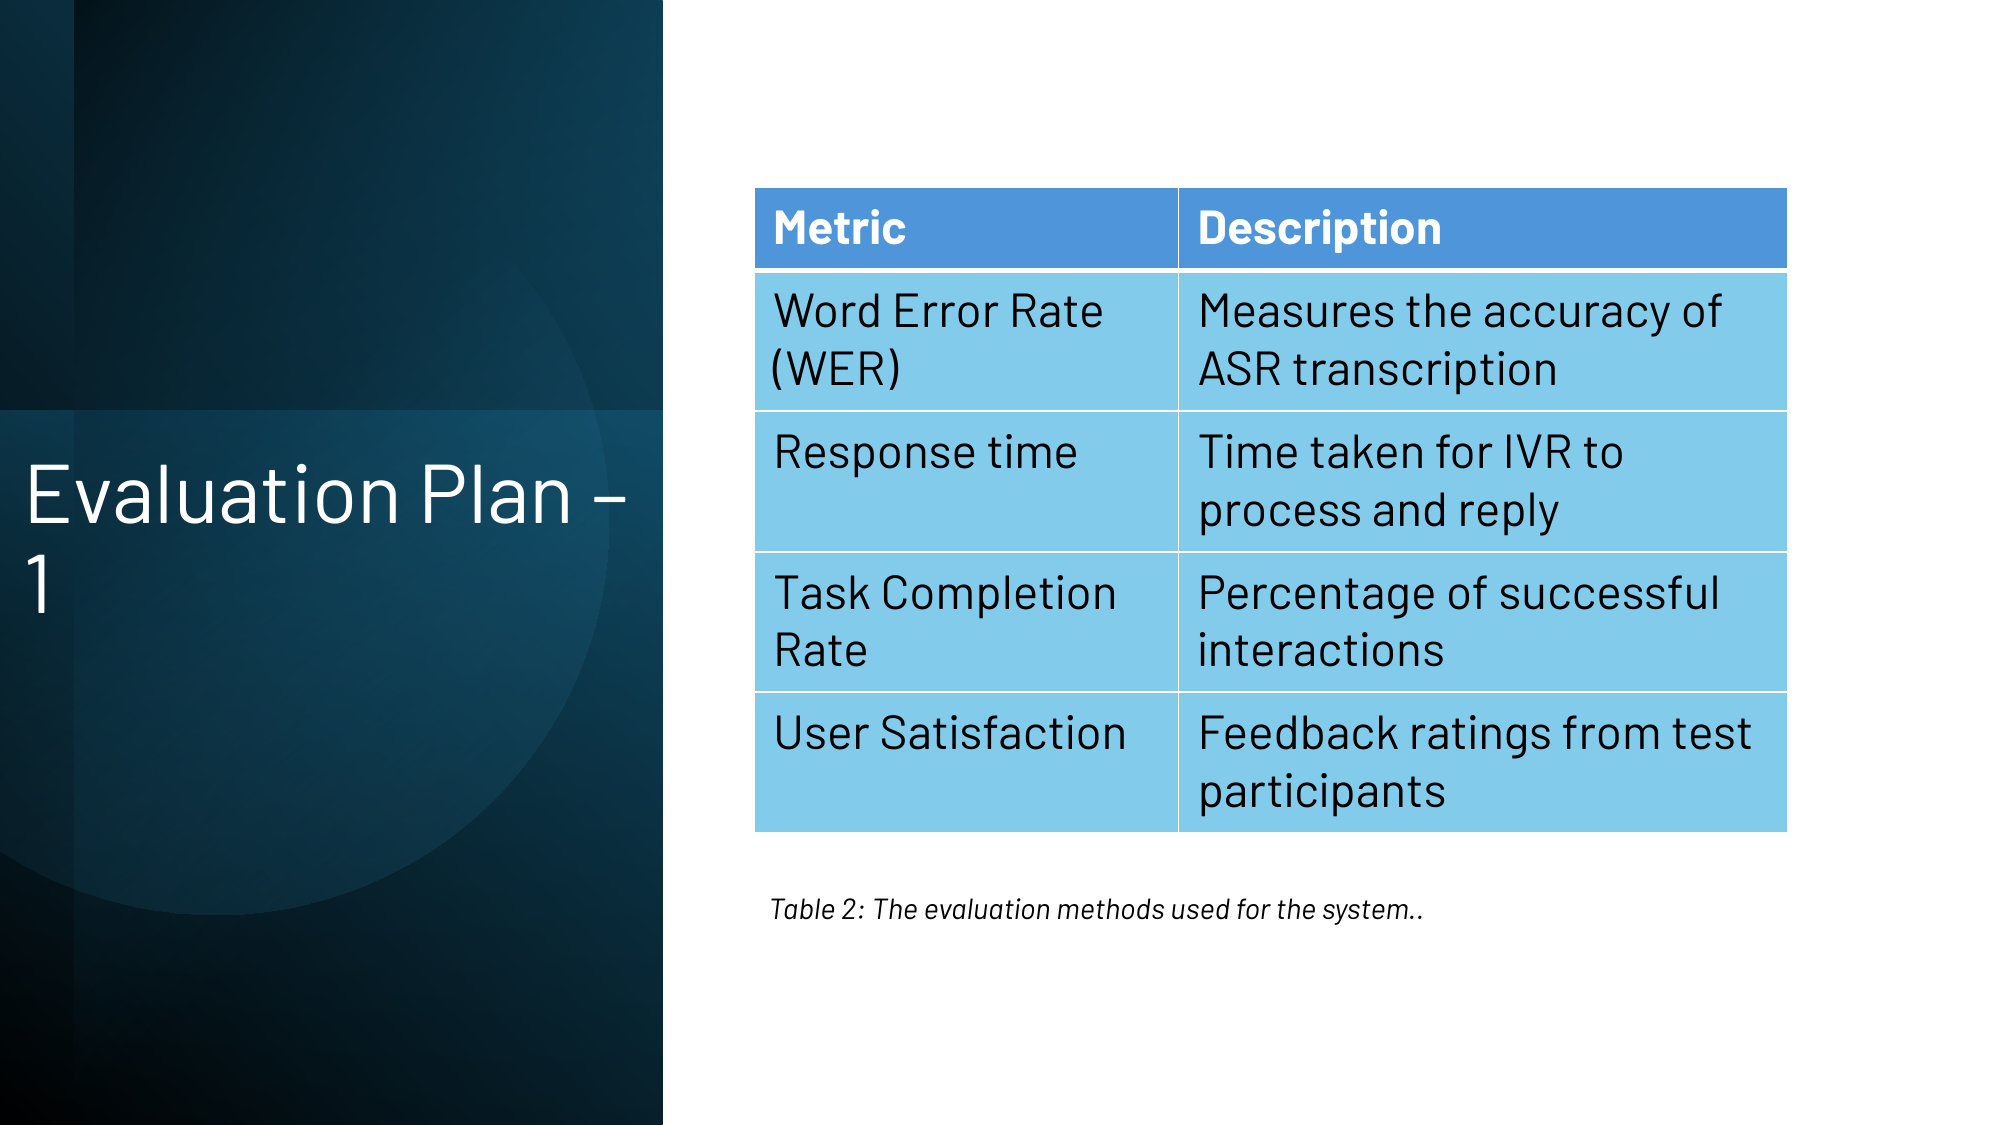

| Metric | Description |
| --- | --- |
| Word Error Rate (WER) | Measures the accuracy of ASR transcription |
| Response time | Time taken for IVR to process and reply |
| Task Completion Rate | Percentage of successful interactions |
| User Satisfaction | Feedback ratings from test participants |

# Evaluation Plan –1

Table 2: The evaluation methods used for the system..